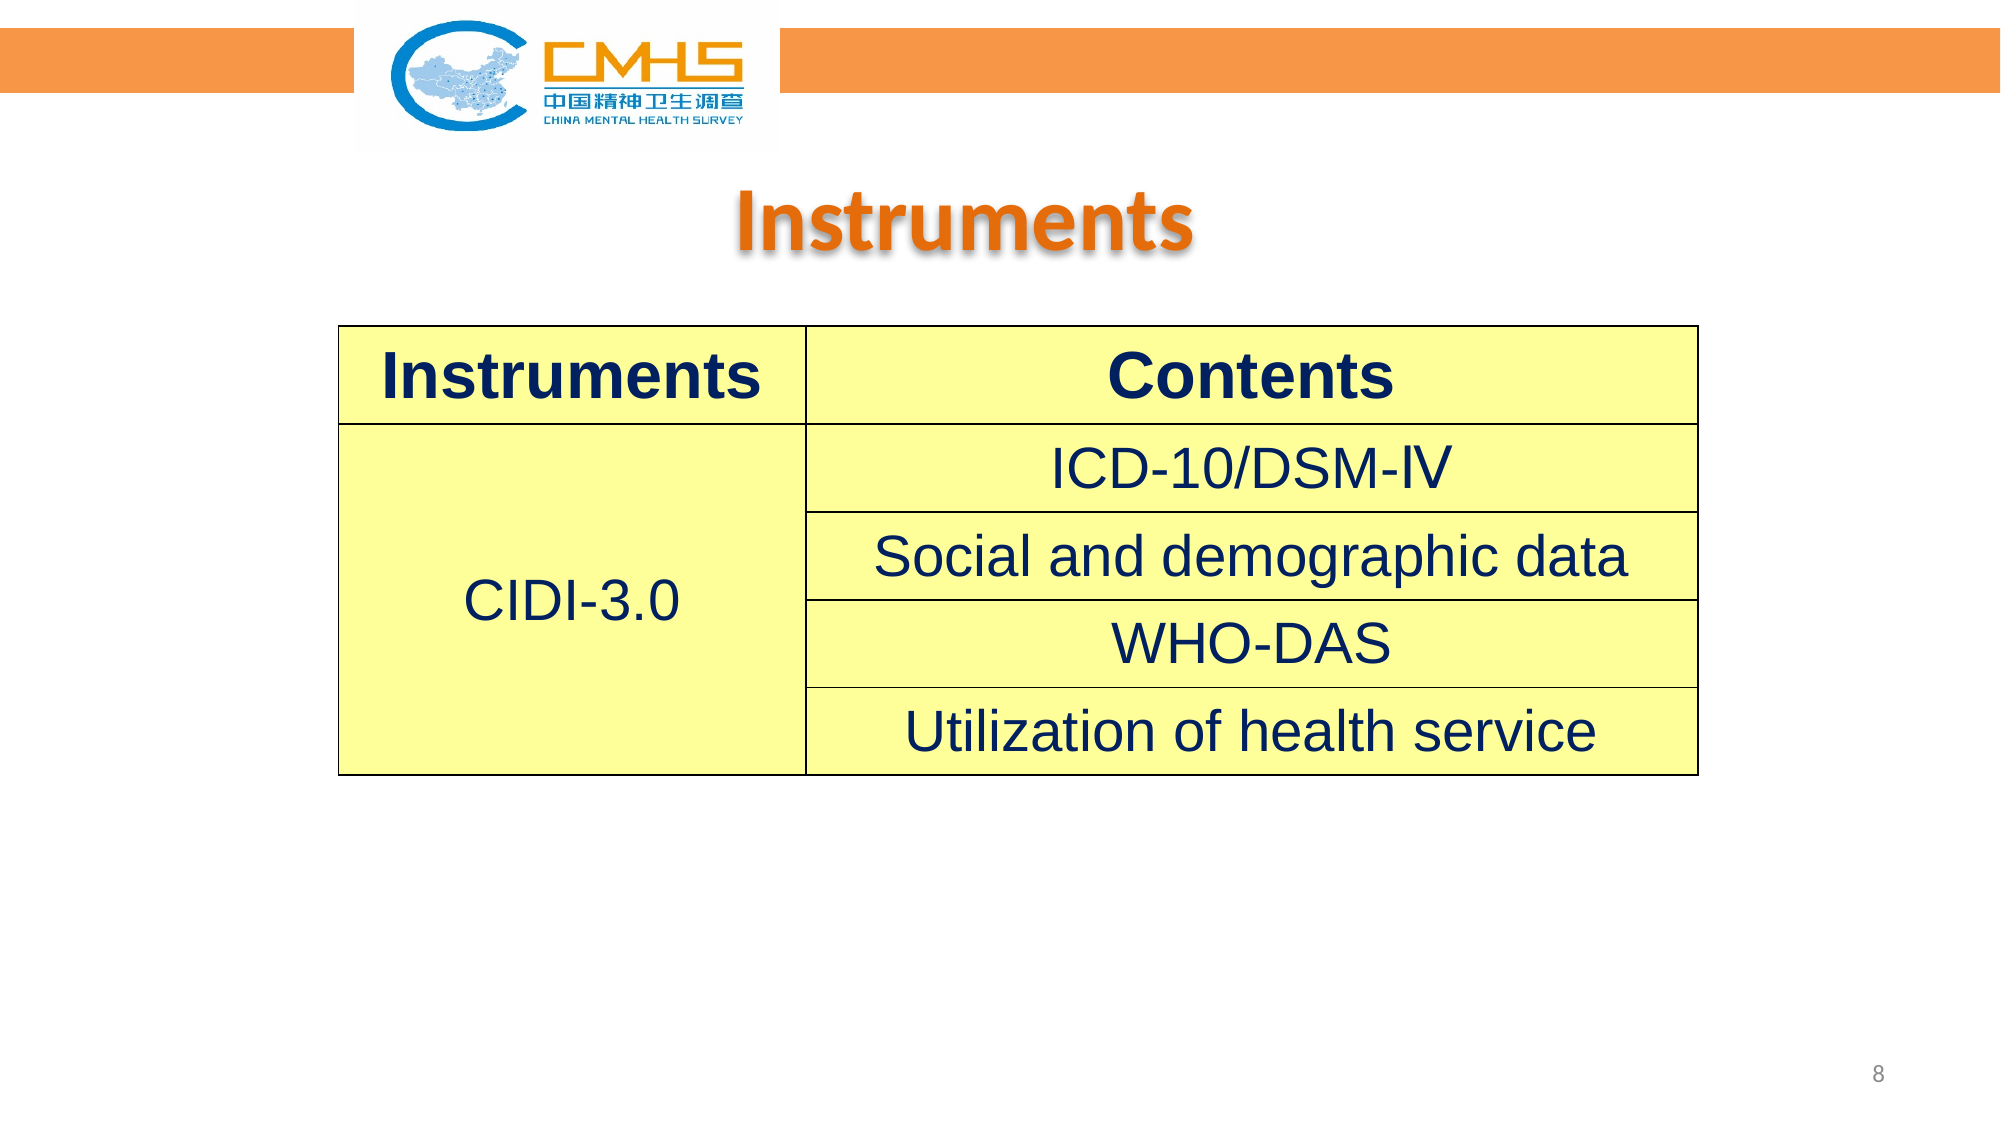

Instruments
| Instruments | Contents |
| --- | --- |
| CIDI-3.0 | ICD-10/DSM-Ⅳ |
|  | Social and demographic data |
|  | WHO-DAS |
|  | Utilization of health service |
8